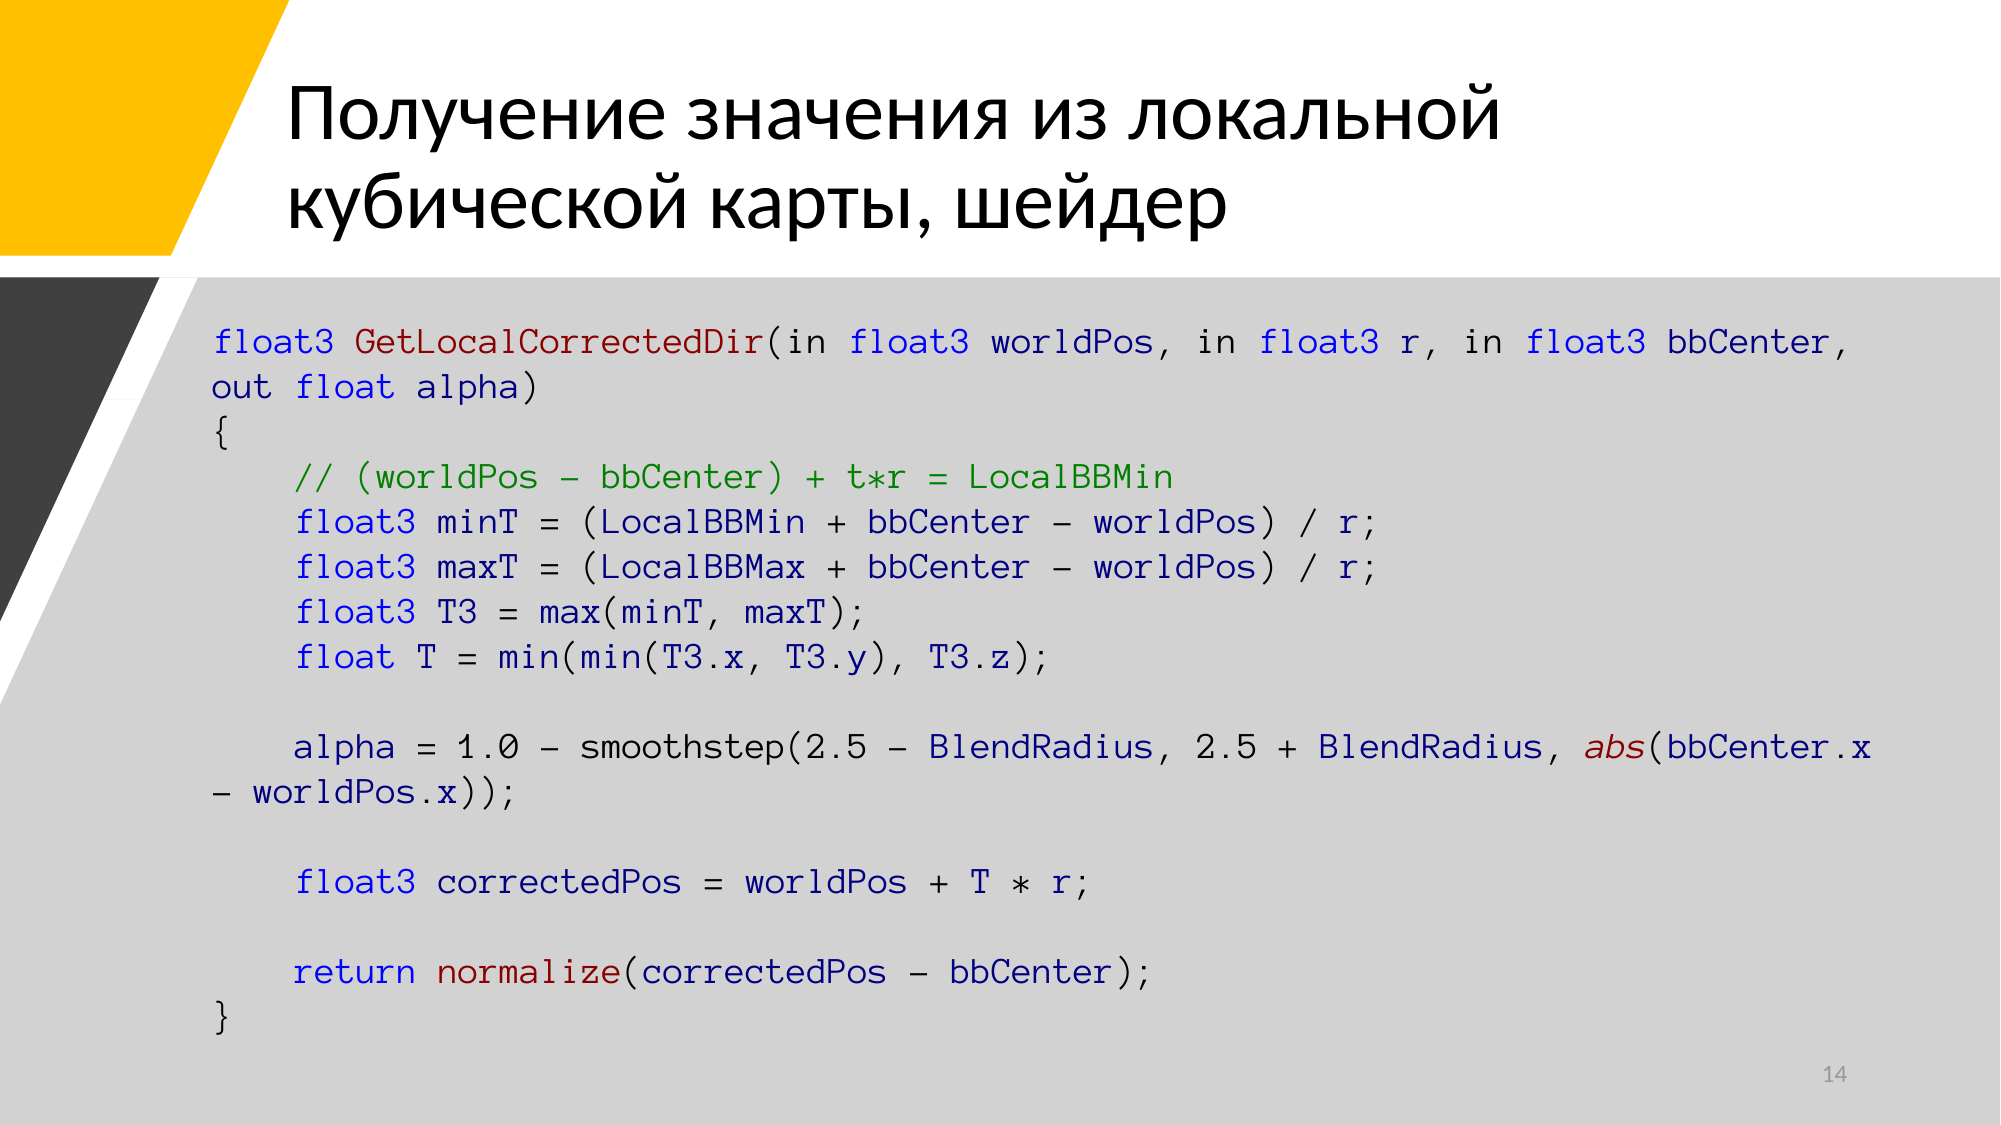

# Получение значения из локальной кубической карты, шейдер

float3 GetLocalCorrectedDir(in float3 worldPos, in float3 r, in float3 bbCenter, out float alpha)
{
    // (worldPos - bbCenter) + t*r = LocalBBMin
    float3 minT = (LocalBBMin + bbCenter - worldPos) / r;
    float3 maxT = (LocalBBMax + bbCenter - worldPos) / r;
    float3 T3 = max(minT, maxT);
    float T = min(min(T3.x, T3.y), T3.z);

    alpha = 1.0 - smoothstep(2.5 - BlendRadius, 2.5 + BlendRadius, abs(bbCenter.x - worldPos.x));

    float3 correctedPos = worldPos + T * r;

    return normalize(correctedPos - bbCenter);
}
14